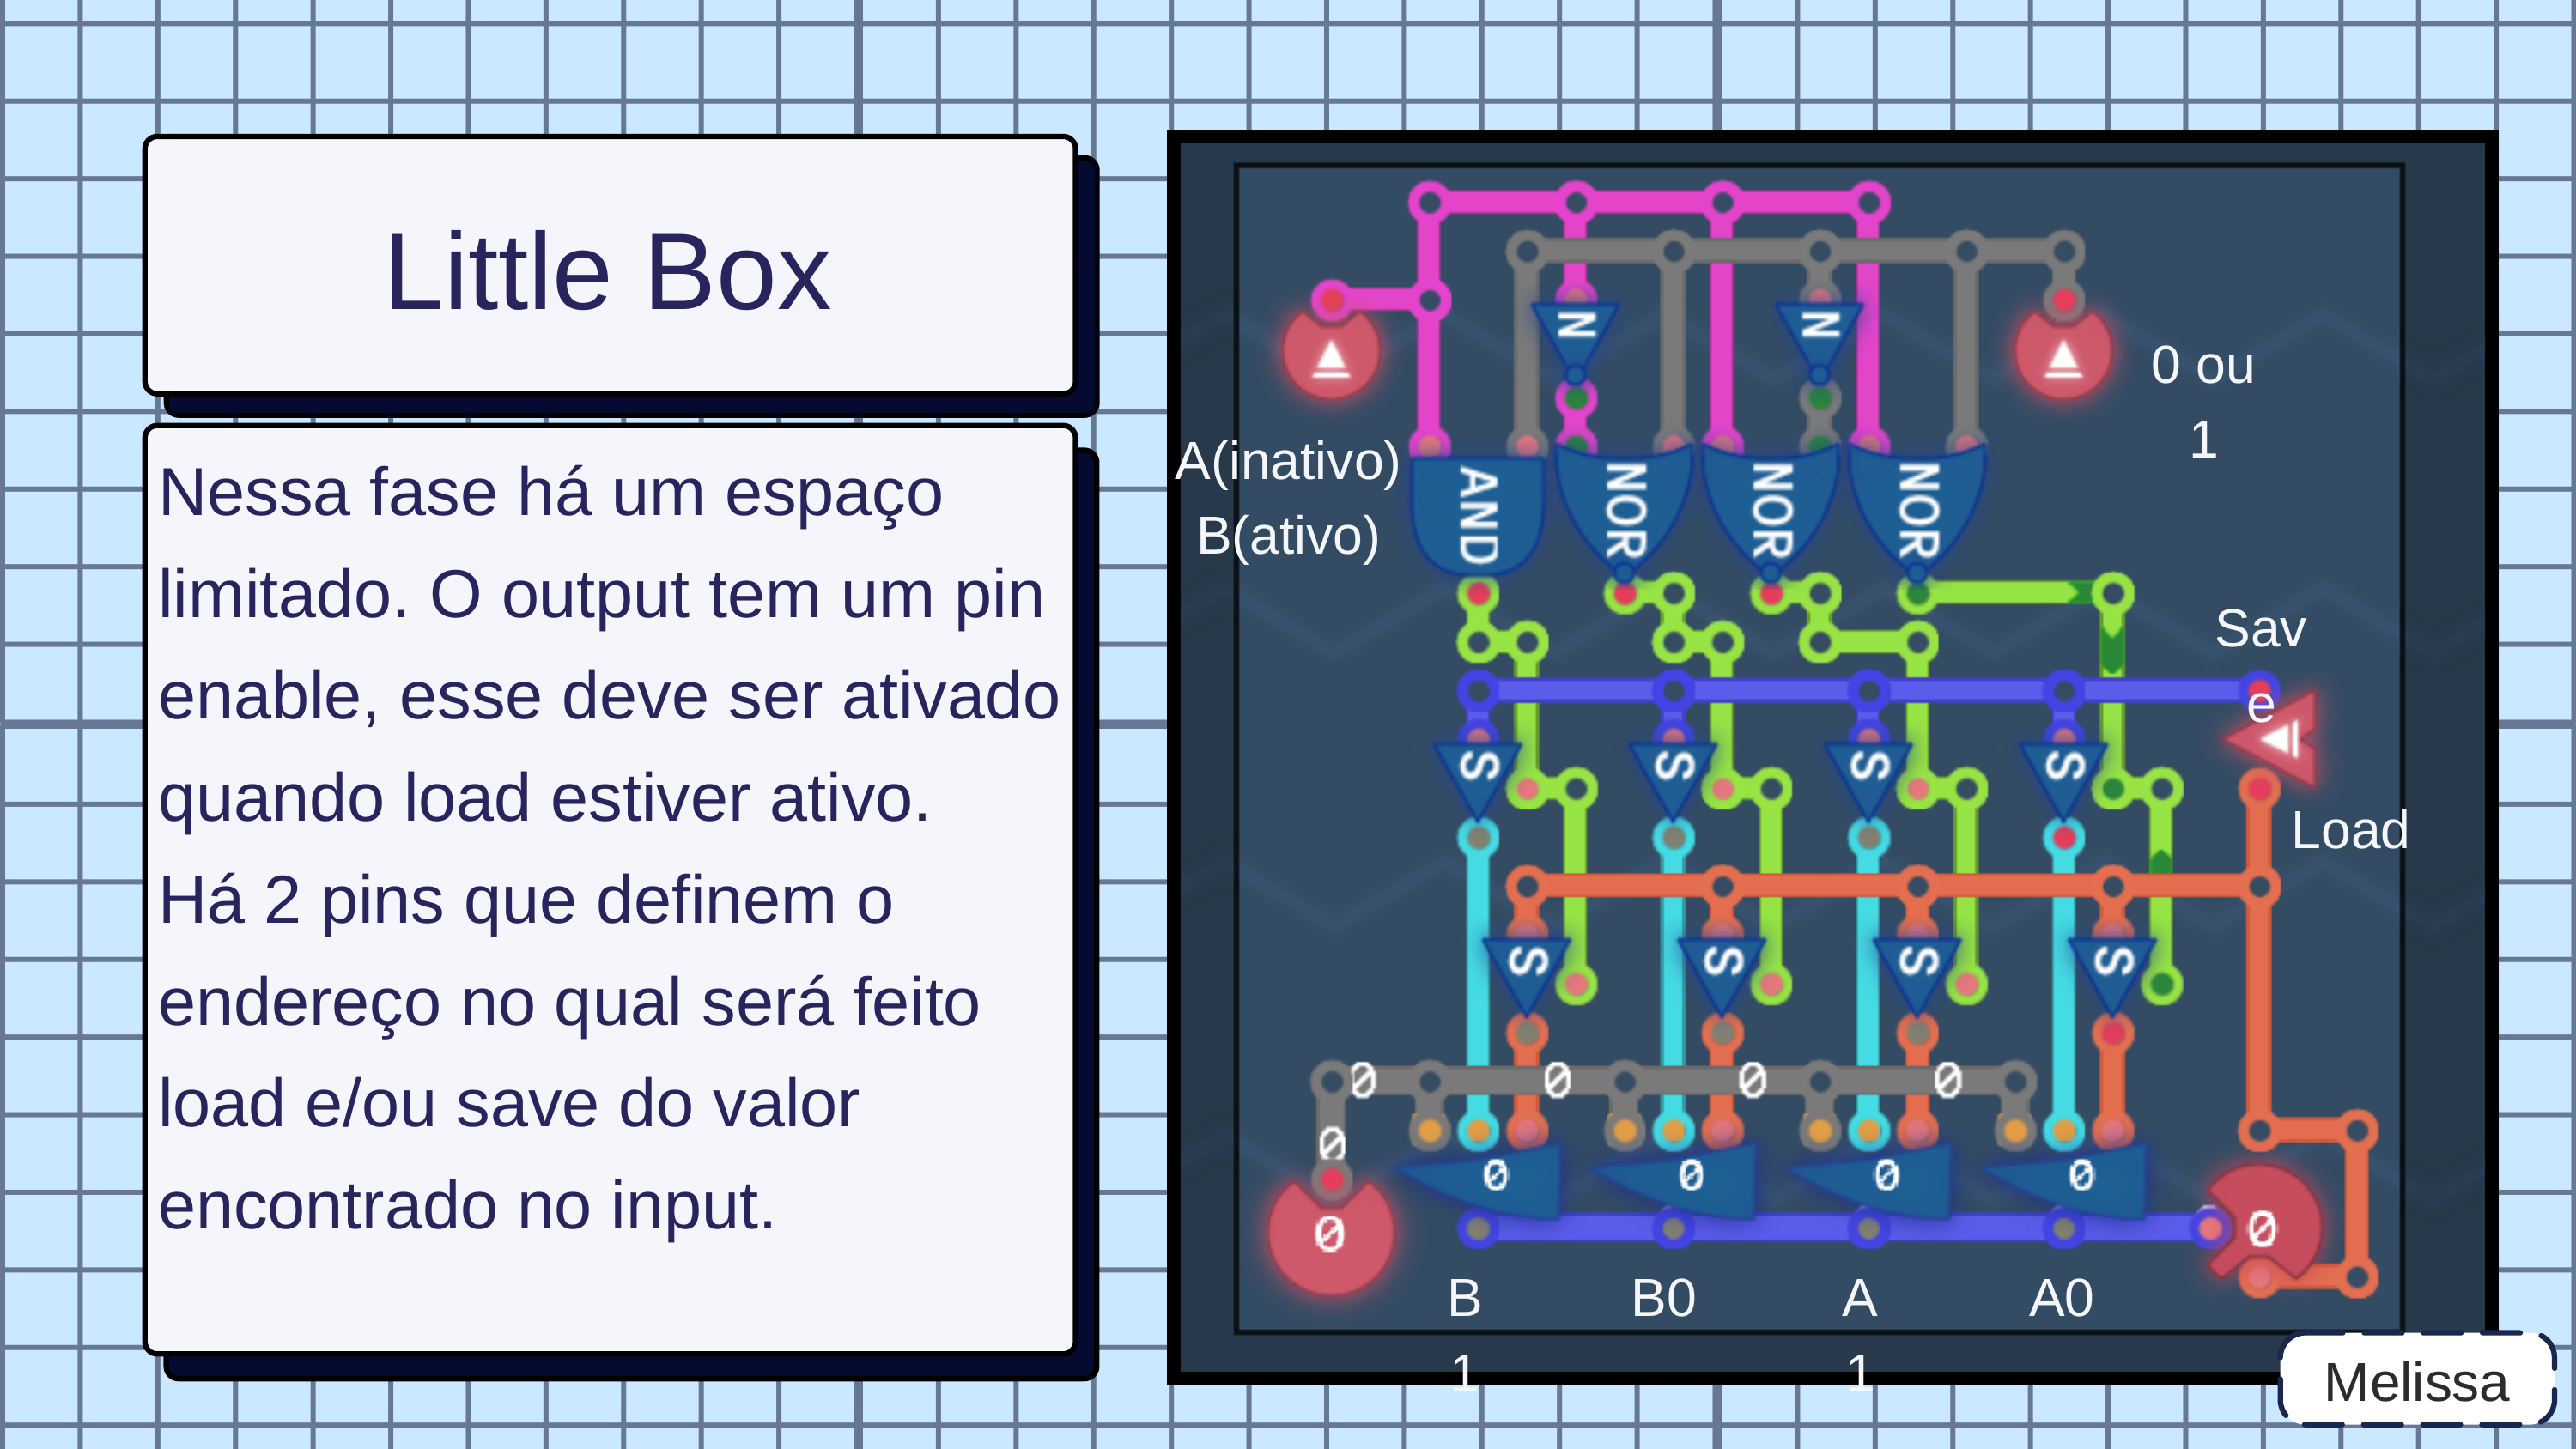

Little Box
0 ou 1
A(inativo)
B(ativo)

Nessa fase há um espaço limitado. O output tem um pin enable, esse deve ser ativado quando load estiver ativo.
Há 2 pins que definem o endereço no qual será feito load e/ou save do valor encontrado no input.
Save
Load
B1
B0
A1
A0

Melissa